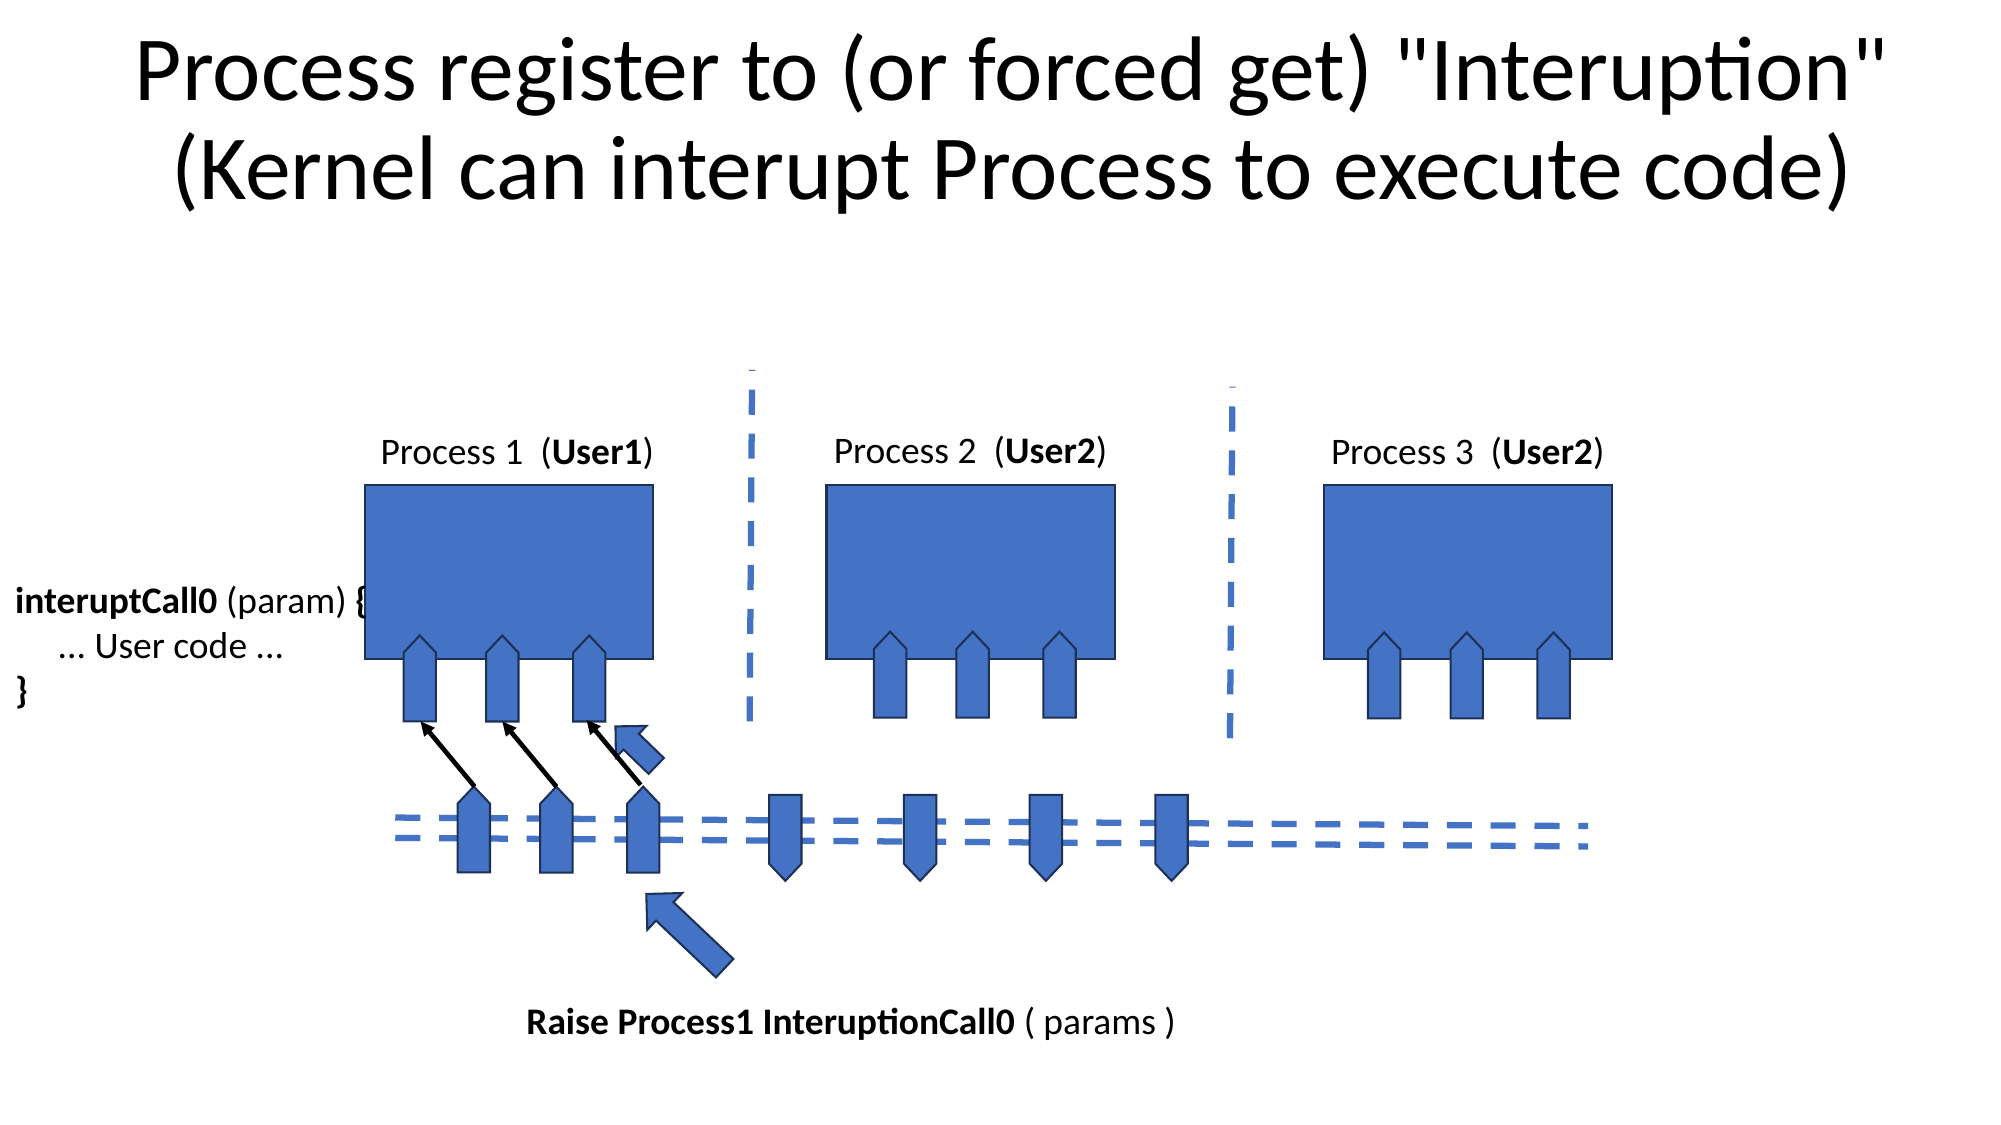

# Process register to (or forced get) "Interuption" (Kernel can interupt Process to execute code)
Process 2  (User2)
Process 1  (User1)
Process 3  (User2)

interuptCall0 (param) {
     ... User code ...
}

Raise Process1 InteruptionCall0 ( params )